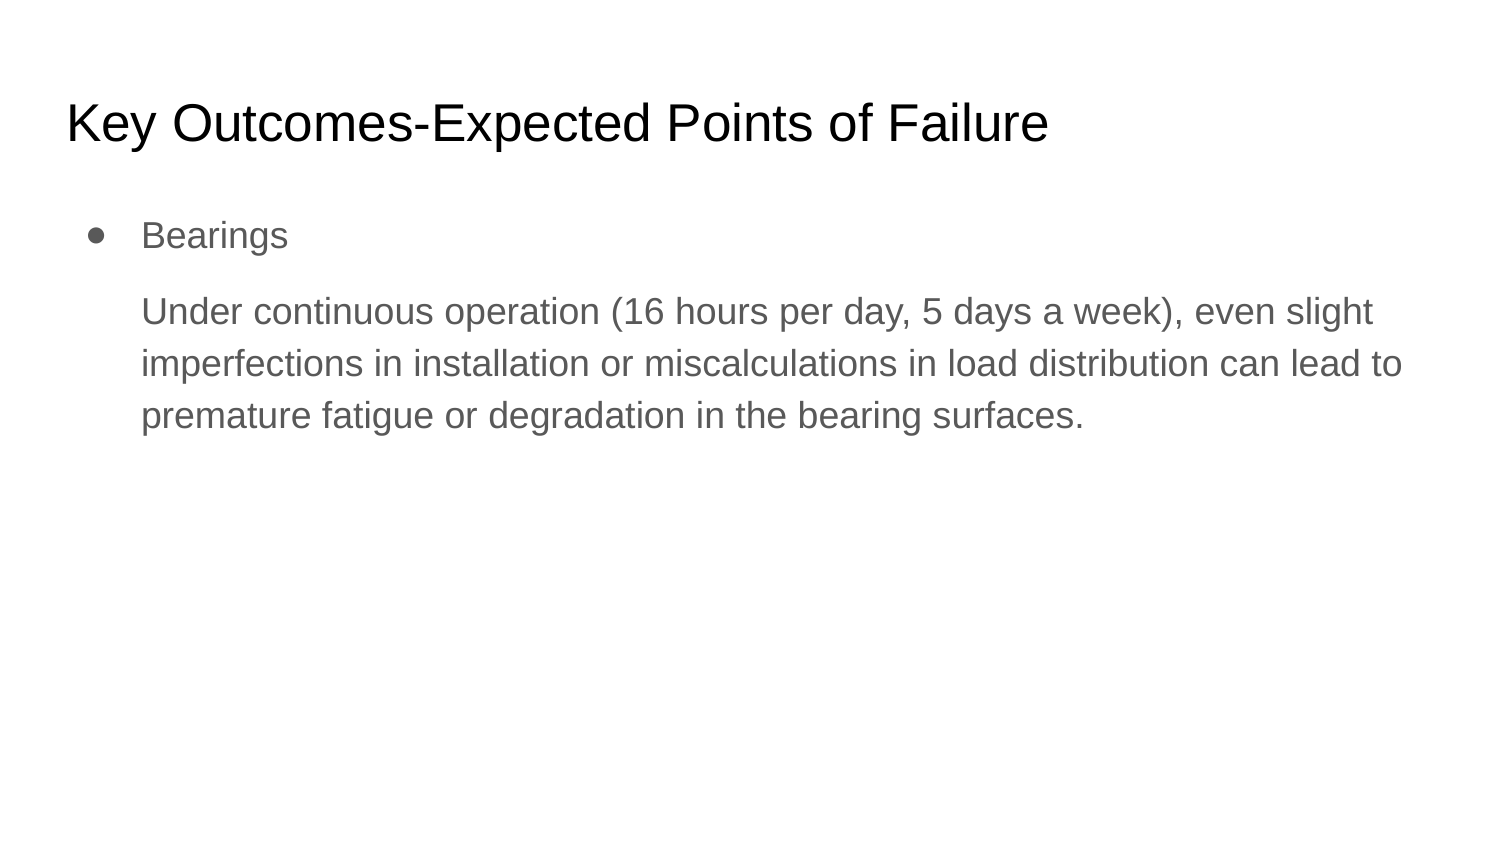

# Key Outcomes-Expected Points of Failure
Bearings
Under continuous operation (16 hours per day, 5 days a week), even slight imperfections in installation or miscalculations in load distribution can lead to premature fatigue or degradation in the bearing surfaces.